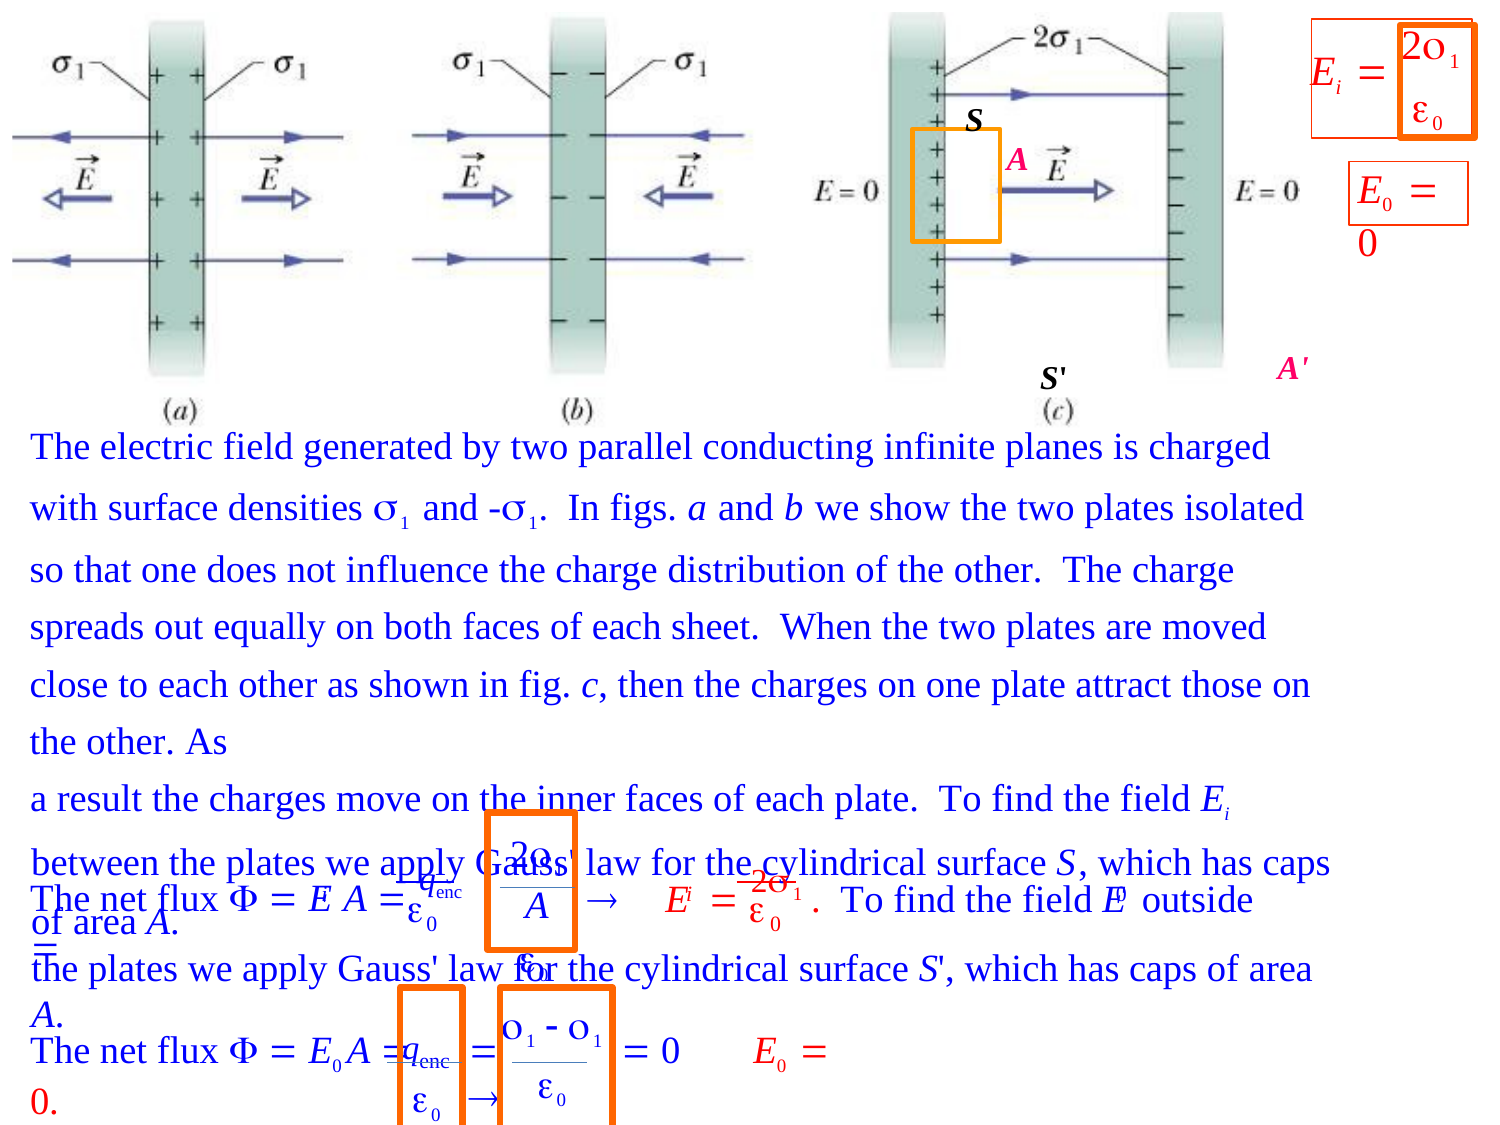

2ο1
ε0

Ei  =
S

A

E0  = 0

A'
S'

The electric field generated by two parallel conducting infinite planes is charged with surface densities σ1  and -σ1.  In figs. a and b we show the two plates isolated so that one does not influence the charge distribution of the other.  The charge spreads out equally on both faces of each sheet.  When the two plates are moved close to each other as shown in fig. c, then the charges on one plate attract those on the other. As
a result the charges move on the inner faces of each plate.  To find the field Ei   between the plates we apply Gauss' law for the cylindrical surface S, which has caps of area A.

2ο1 A
ε0
→	E  = 2σ1 .  To find the field E	outside
The net flux Φ = E A = qenc   =
i
i	0
ε
ε

0	0
the plates we apply Gauss' law for the cylindrical surface S', which has caps of area A.

ο1  − ο1
ε0
qenc
ε0
The net flux Φ = E0 A =	E0  = 0.
=	= 0 →